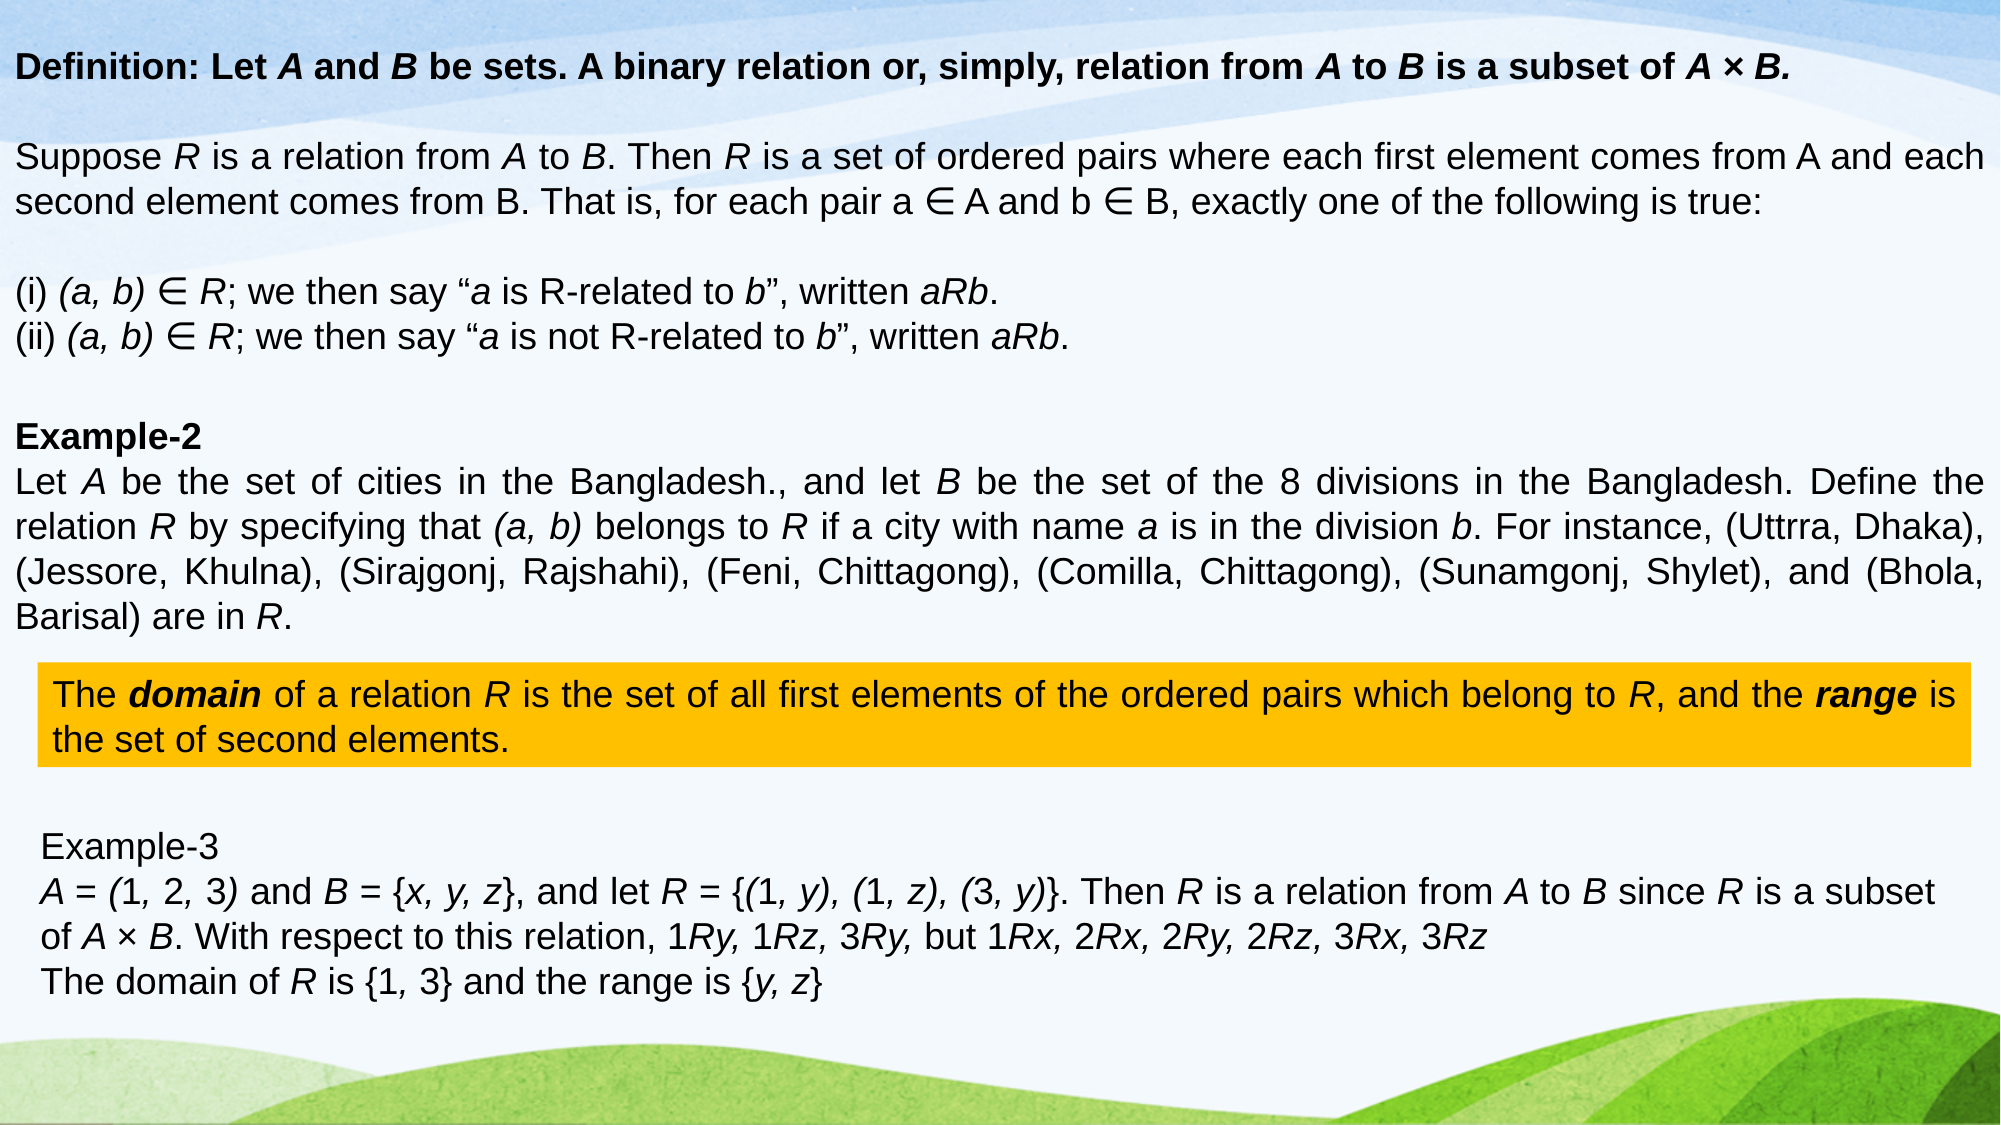

Definition: Let A and B be sets. A binary relation or, simply, relation from A to B is a subset of A × B.

Suppose R is a relation from A to B. Then R is a set of ordered pairs where each first element comes from A and each second element comes from B. That is, for each pair a ∈ A and b ∈ B, exactly one of the following is true:

(i) (a, b) ∈ R; we then say “a is R-related to b”, written aRb.
(ii) (a, b) ∈ R; we then say “a is not R-related to b”, written aRb.
Example-2
Let A be the set of cities in the Bangladesh., and let B be the set of the 8 divisions in the Bangladesh. Define the relation R by specifying that (a, b) belongs to R if a city with name a is in the division b. For instance, (Uttrra, Dhaka), (Jessore, Khulna), (Sirajgonj, Rajshahi), (Feni, Chittagong), (Comilla, Chittagong), (Sunamgonj, Shylet), and (Bhola, Barisal) are in R.
The domain of a relation R is the set of all first elements of the ordered pairs which belong to R, and the range is the set of second elements.
Example-3
A = (1, 2, 3) and B = {x, y, z}, and let R = {(1, y), (1, z), (3, y)}. Then R is a relation from A to B since R is a subset of A × B. With respect to this relation, 1Ry, 1Rz, 3Ry, but 1Rx, 2Rx, 2Ry, 2Rz, 3Rx, 3Rz
The domain of R is {1, 3} and the range is {y, z}